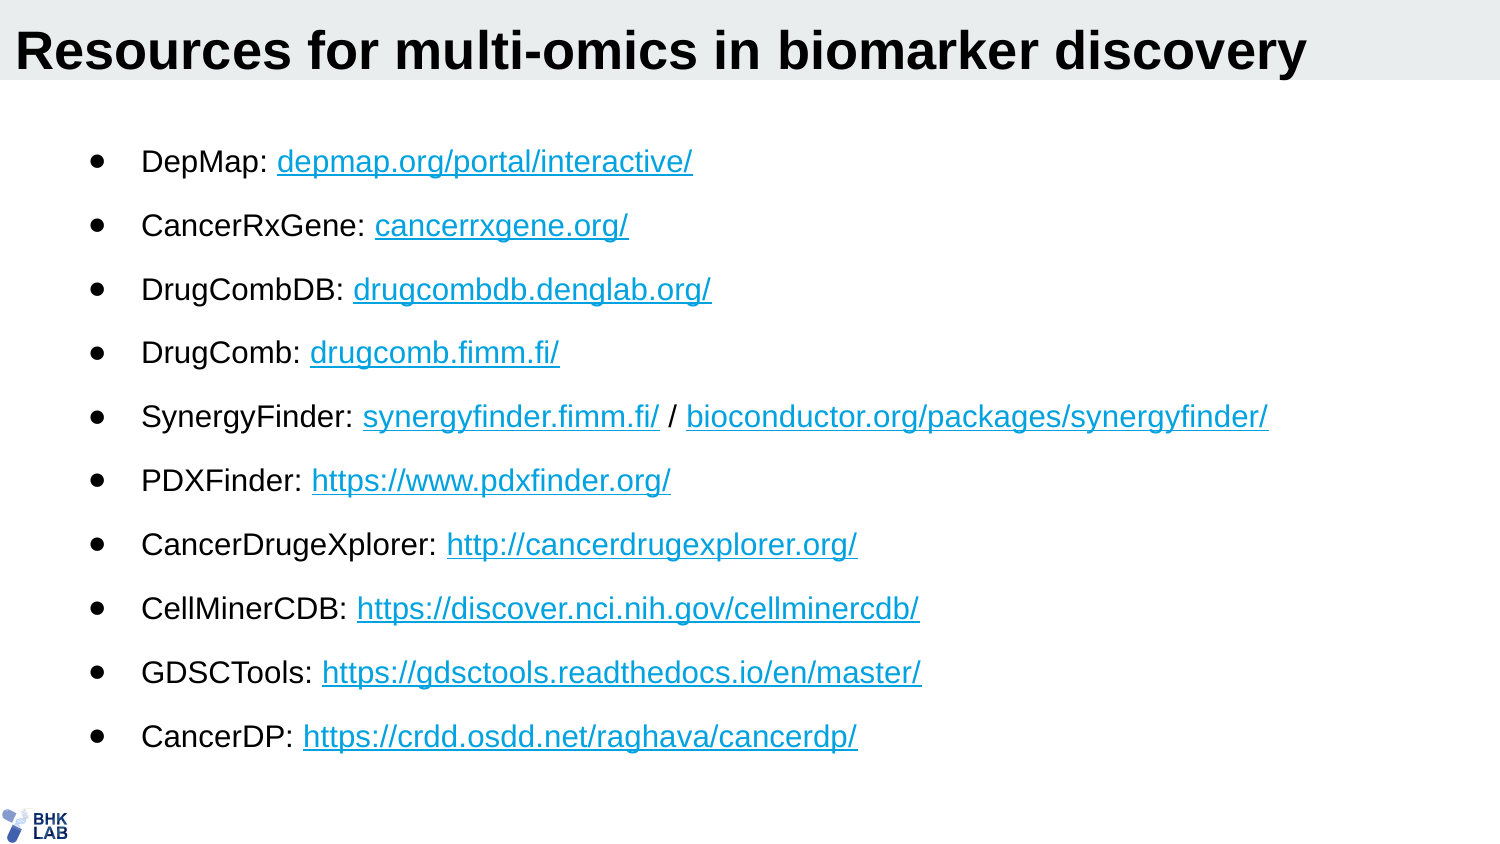

# Resources for multi-omics in biomarker discovery
DepMap: depmap.org/portal/interactive/
CancerRxGene: cancerrxgene.org/
DrugCombDB: drugcombdb.denglab.org/
DrugComb: drugcomb.fimm.fi/
SynergyFinder: synergyfinder.fimm.fi/ / bioconductor.org/packages/synergyfinder/
PDXFinder: https://www.pdxfinder.org/
CancerDrugeXplorer: http://cancerdrugexplorer.org/
CellMinerCDB: https://discover.nci.nih.gov/cellminercdb/
GDSCTools: https://gdsctools.readthedocs.io/en/master/
CancerDP: https://crdd.osdd.net/raghava/cancerdp/